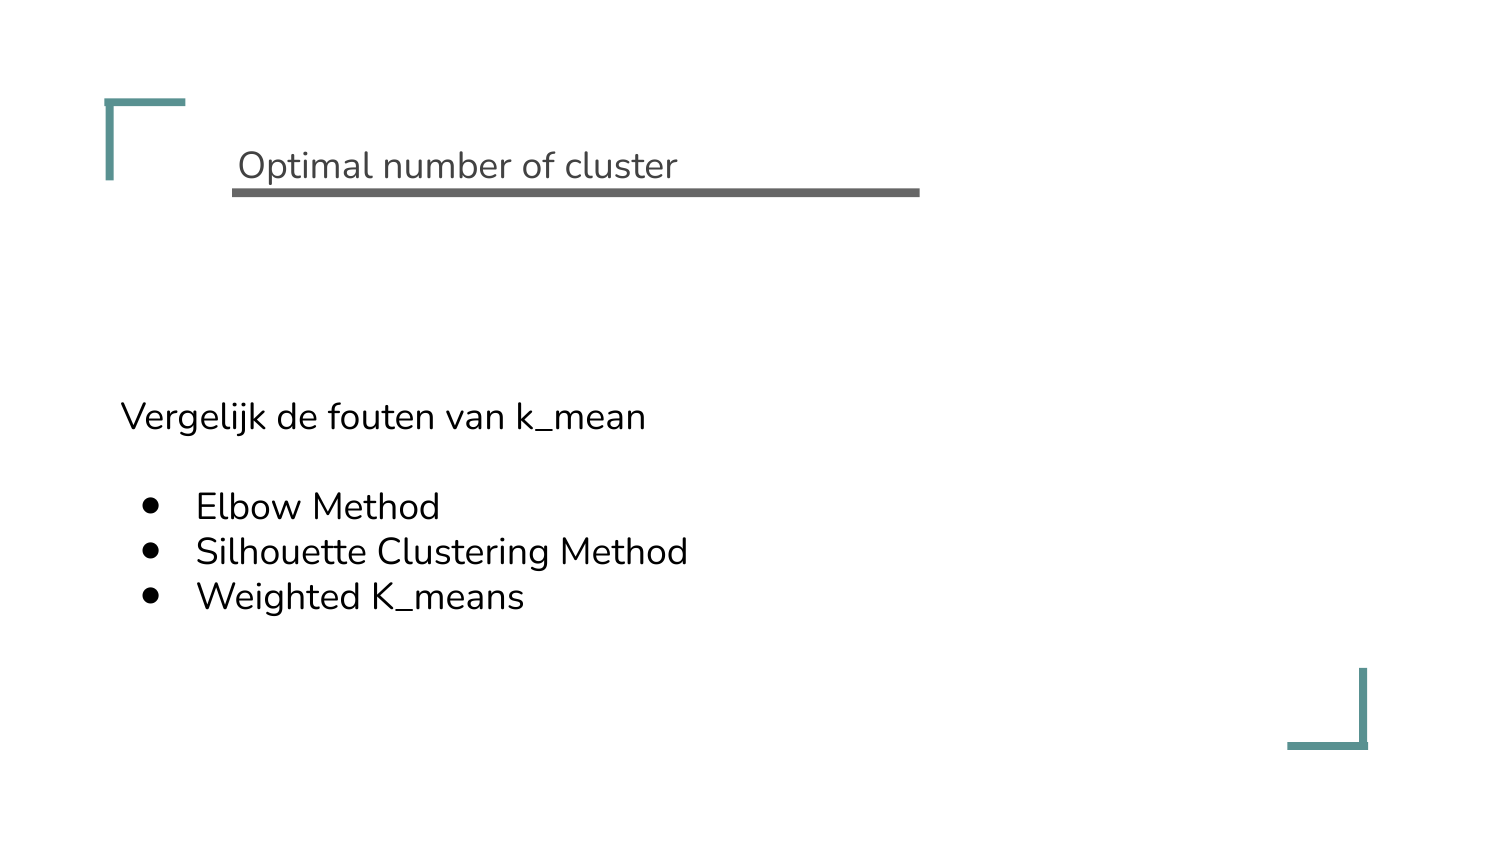

Optimal number of cluster

Vergelijk de fouten van k_mean
Elbow Method
Silhouette Clustering Method
Weighted K_means